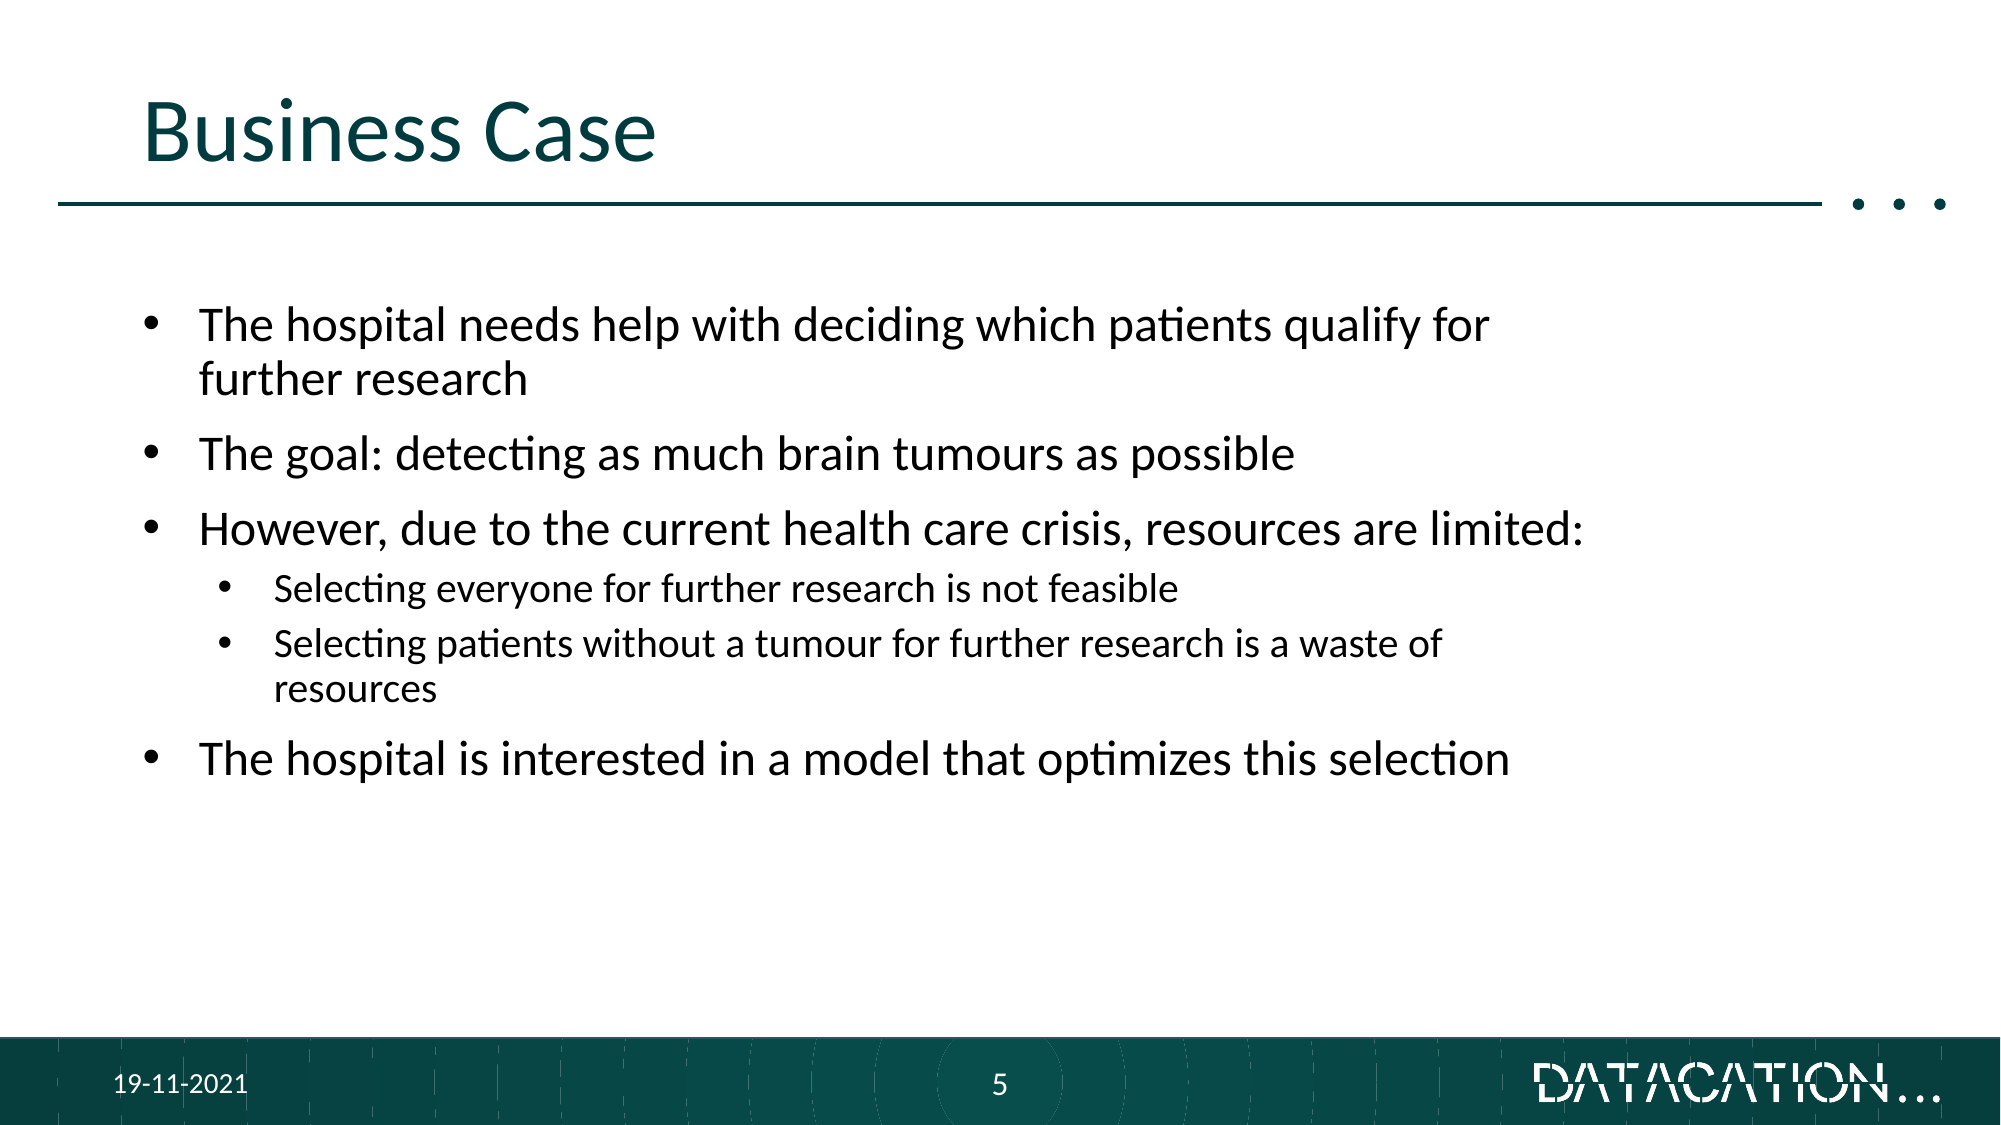

# Business Case
The hospital needs help with deciding which patients qualify for further research
The goal: detecting as much brain tumours as possible
However, due to the current health care crisis, resources are limited:
Selecting everyone for further research is not feasible
Selecting patients without a tumour for further research is a waste of resources
The hospital is interested in a model that optimizes this selection

19-11-2021
5